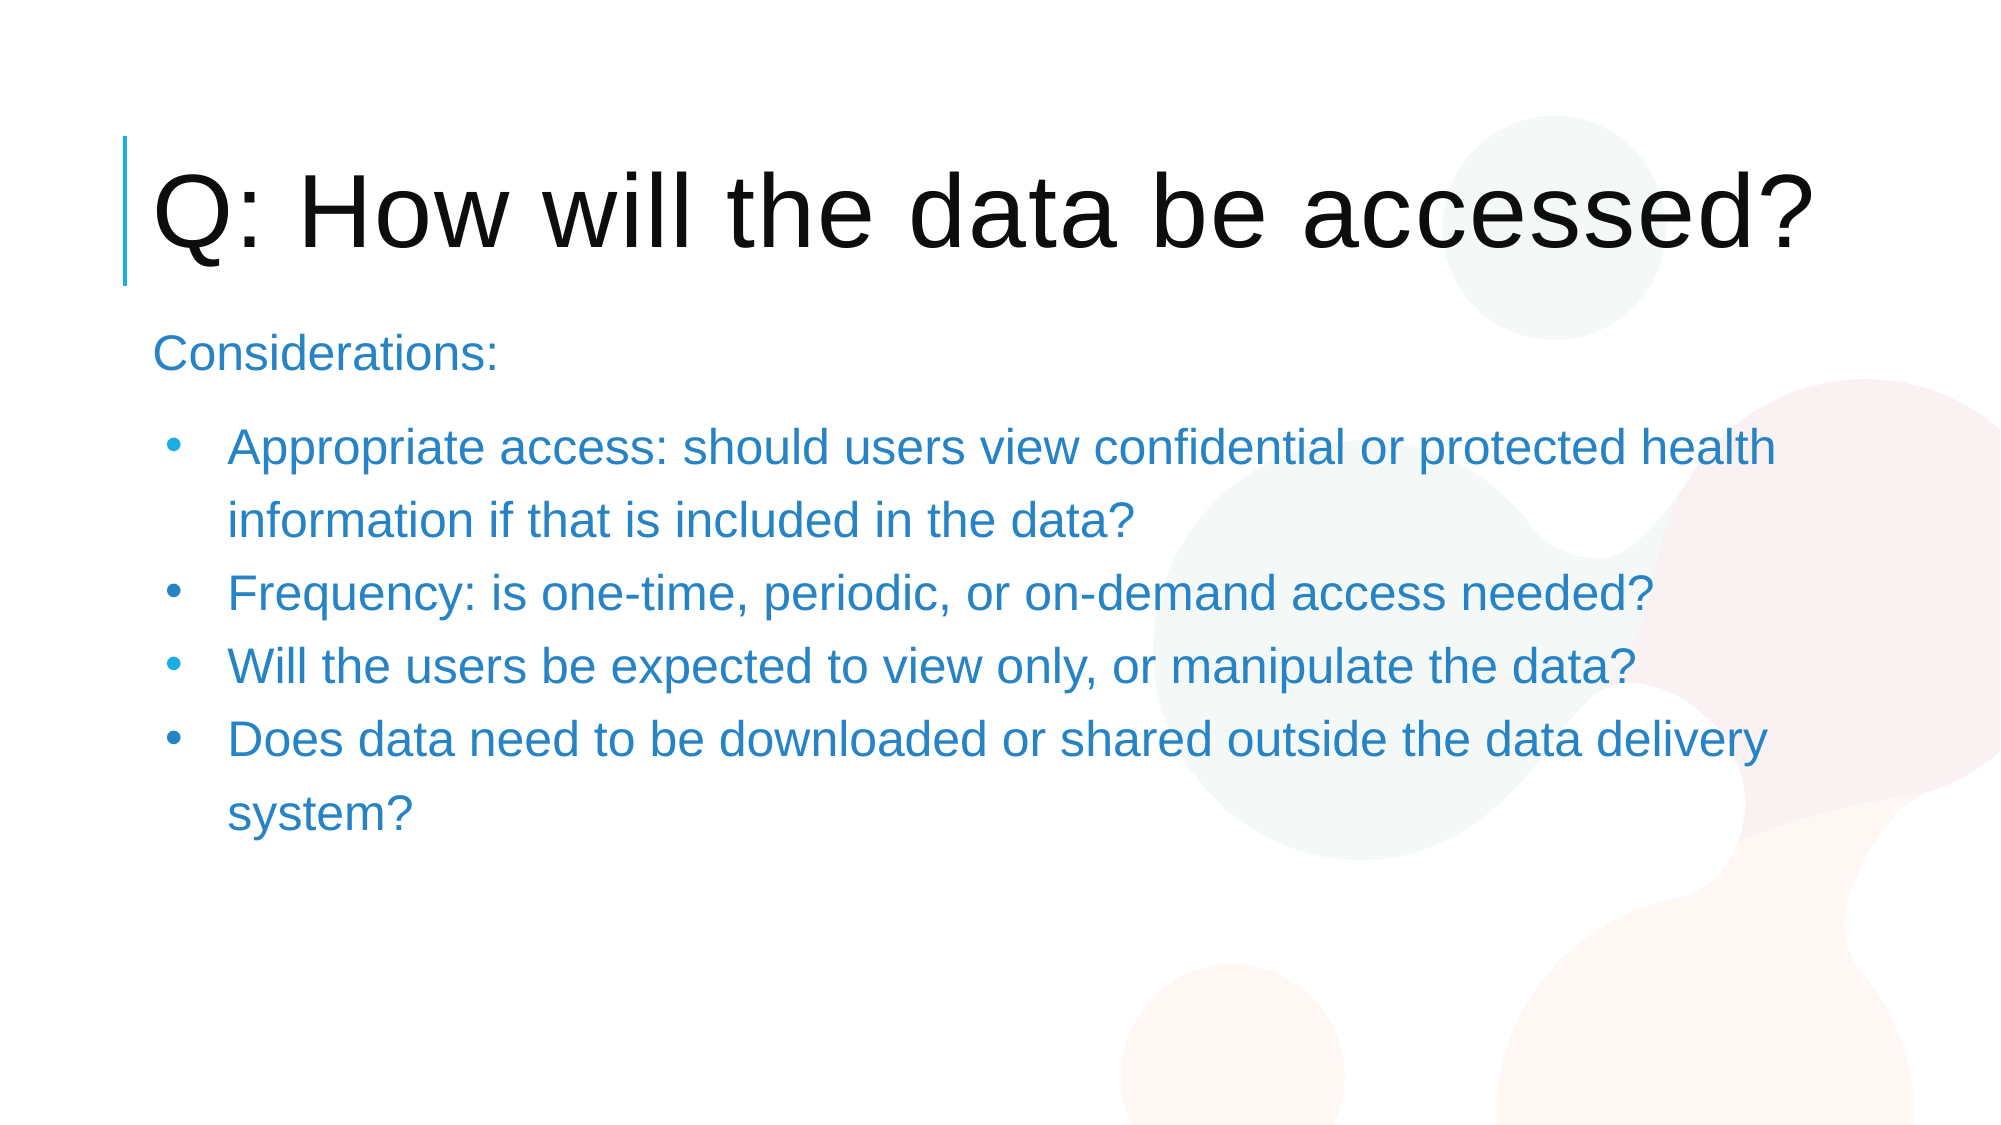

# Q: How will the data be accessed?
Considerations:
Appropriate access: should users view confidential or protected health information if that is included in the data?
Frequency: is one-time, periodic, or on-demand access needed?
Will the users be expected to view only, or manipulate the data?
Does data need to be downloaded or shared outside the data delivery system?